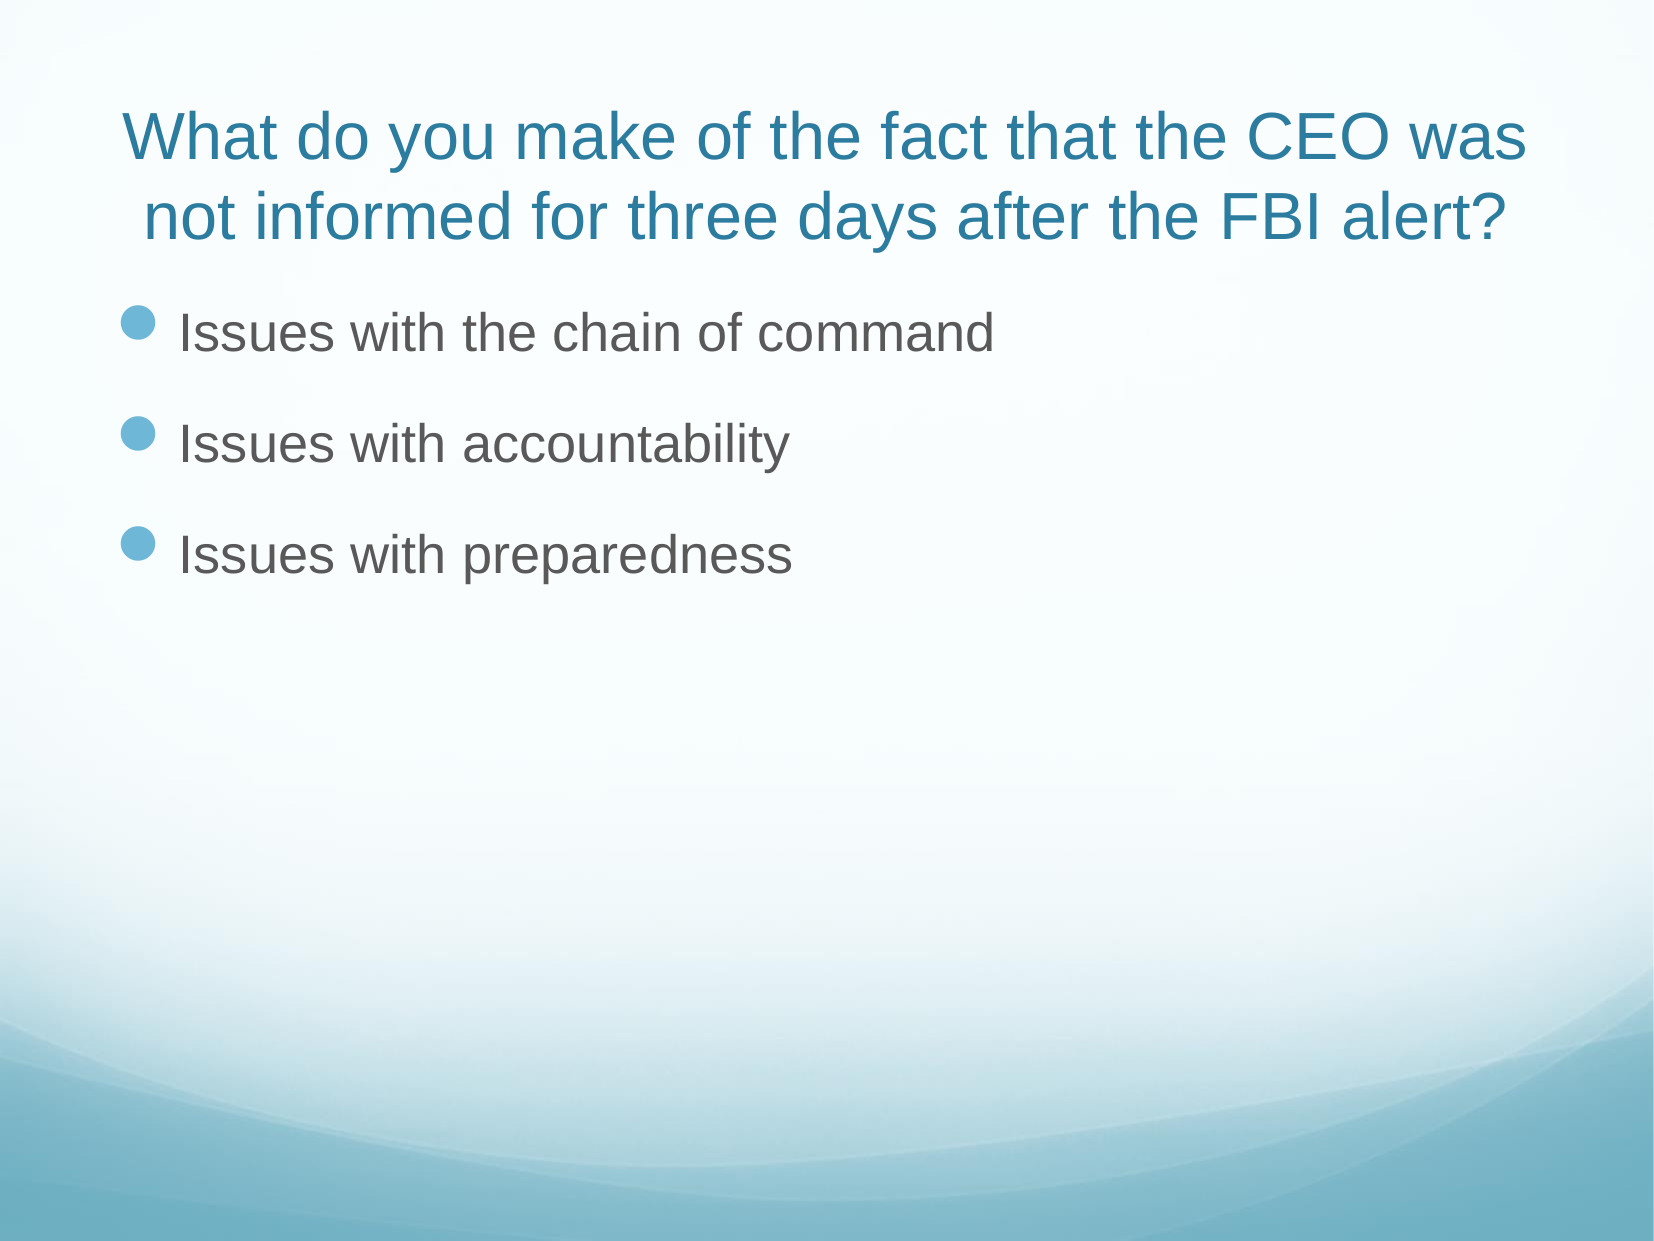

# What do you make of the fact that the CEO was not informed for three days after the FBI alert?
Issues with the chain of command
Issues with accountability
Issues with preparedness